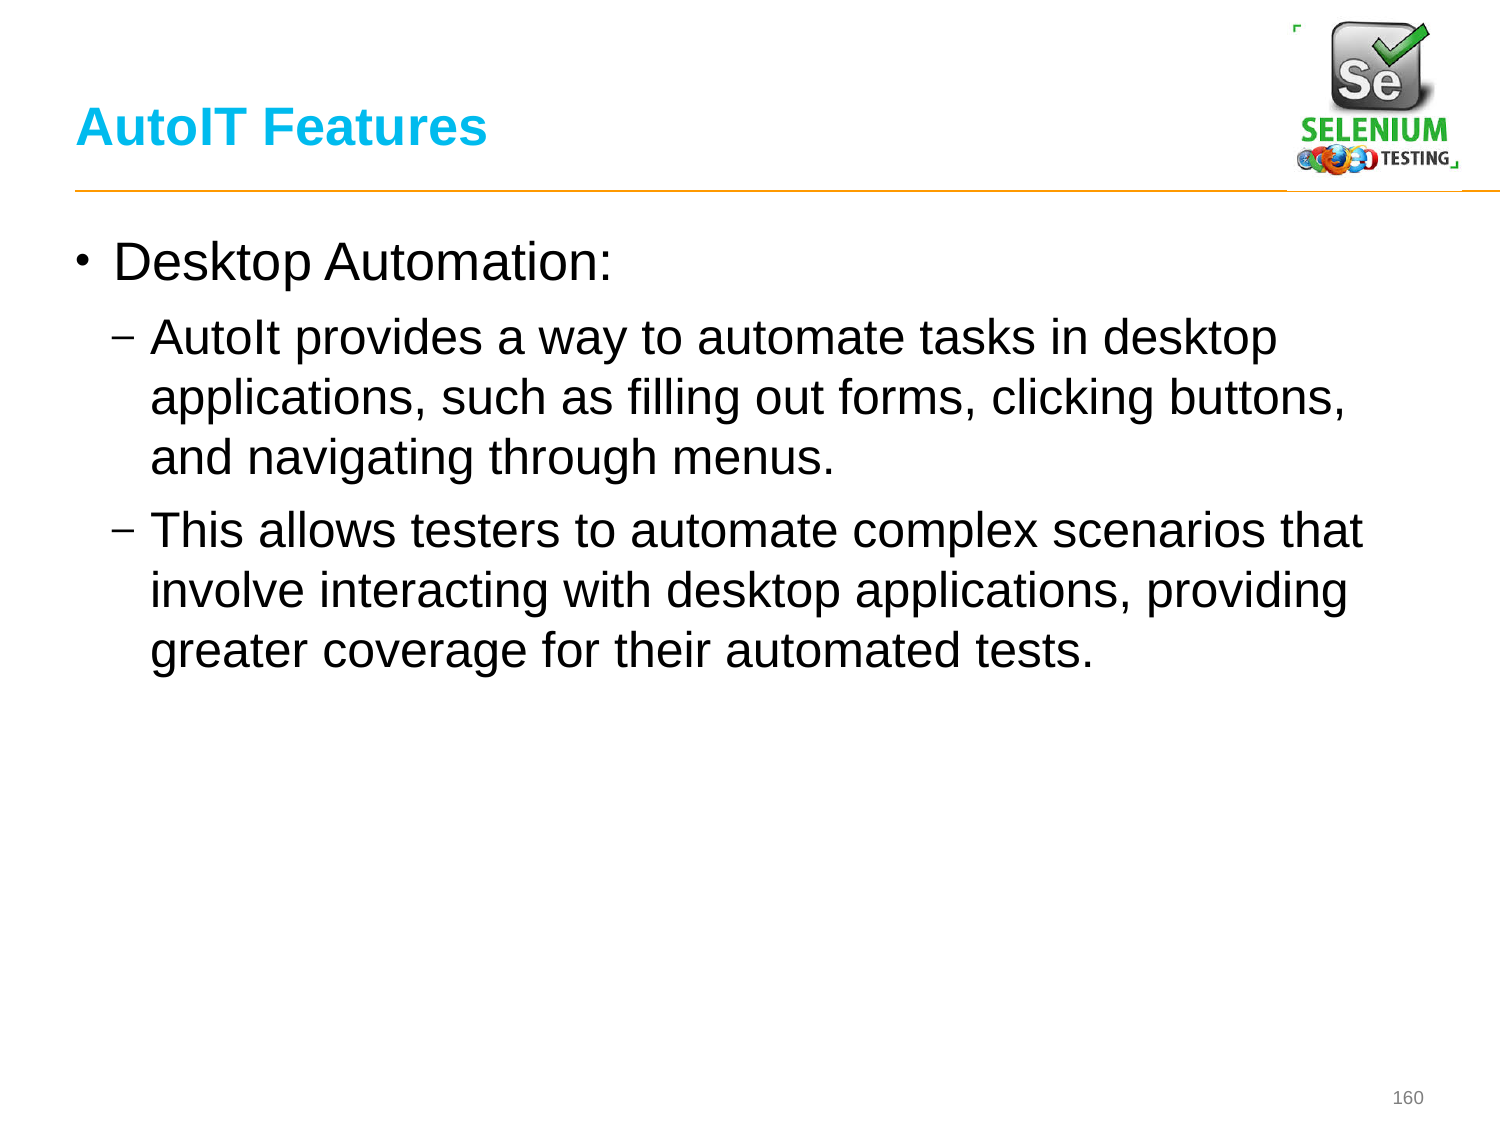

# AutoIT Features
Desktop Automation:
AutoIt provides a way to automate tasks in desktop applications, such as filling out forms, clicking buttons, and navigating through menus.
This allows testers to automate complex scenarios that involve interacting with desktop applications, providing greater coverage for their automated tests.